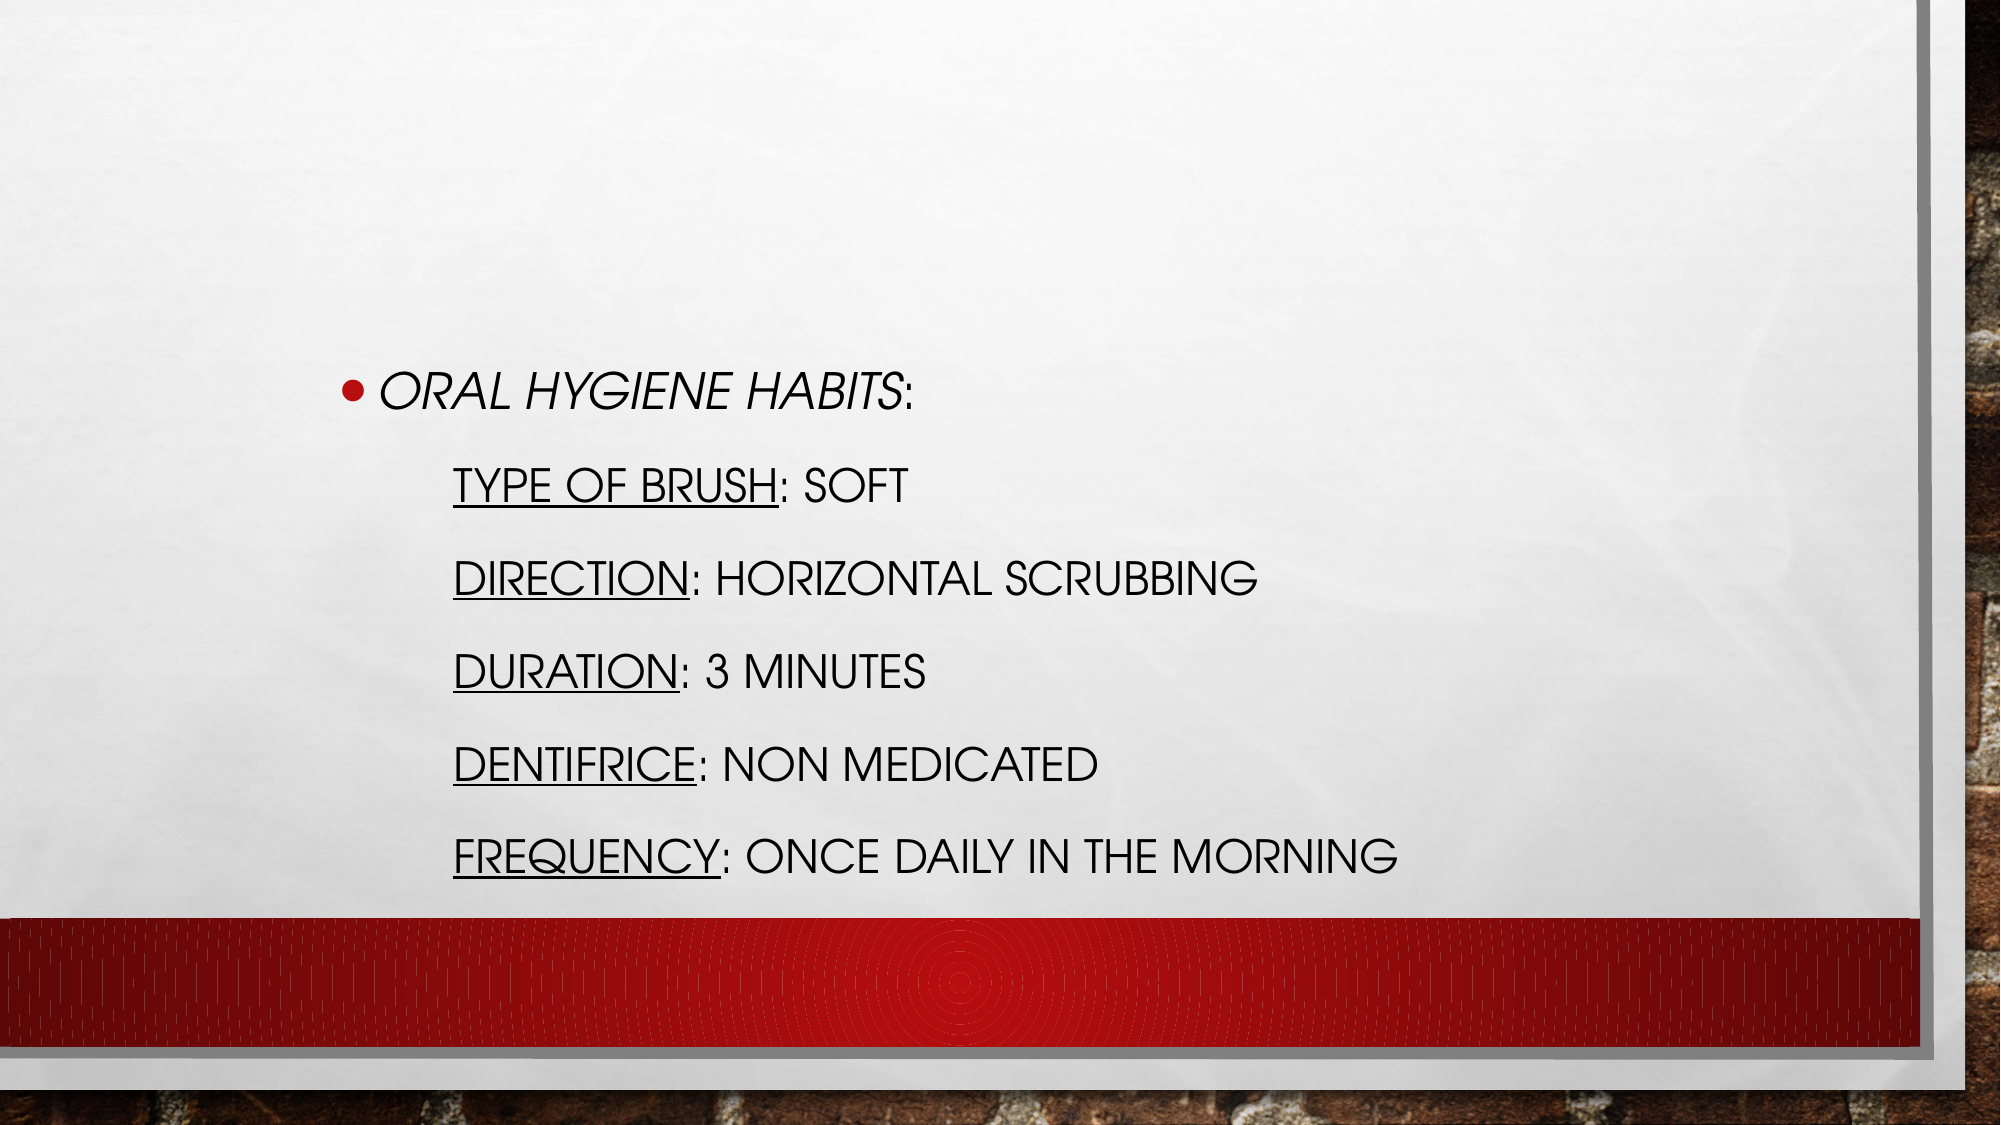

#
Oral hygiene habits:
   Type OF BRUSH: Soft
   Direction: Horizontal scrubbing
   Duration: 3 minutes
   Dentifrice: Non medicated
   Frequency: Once daily in the morning